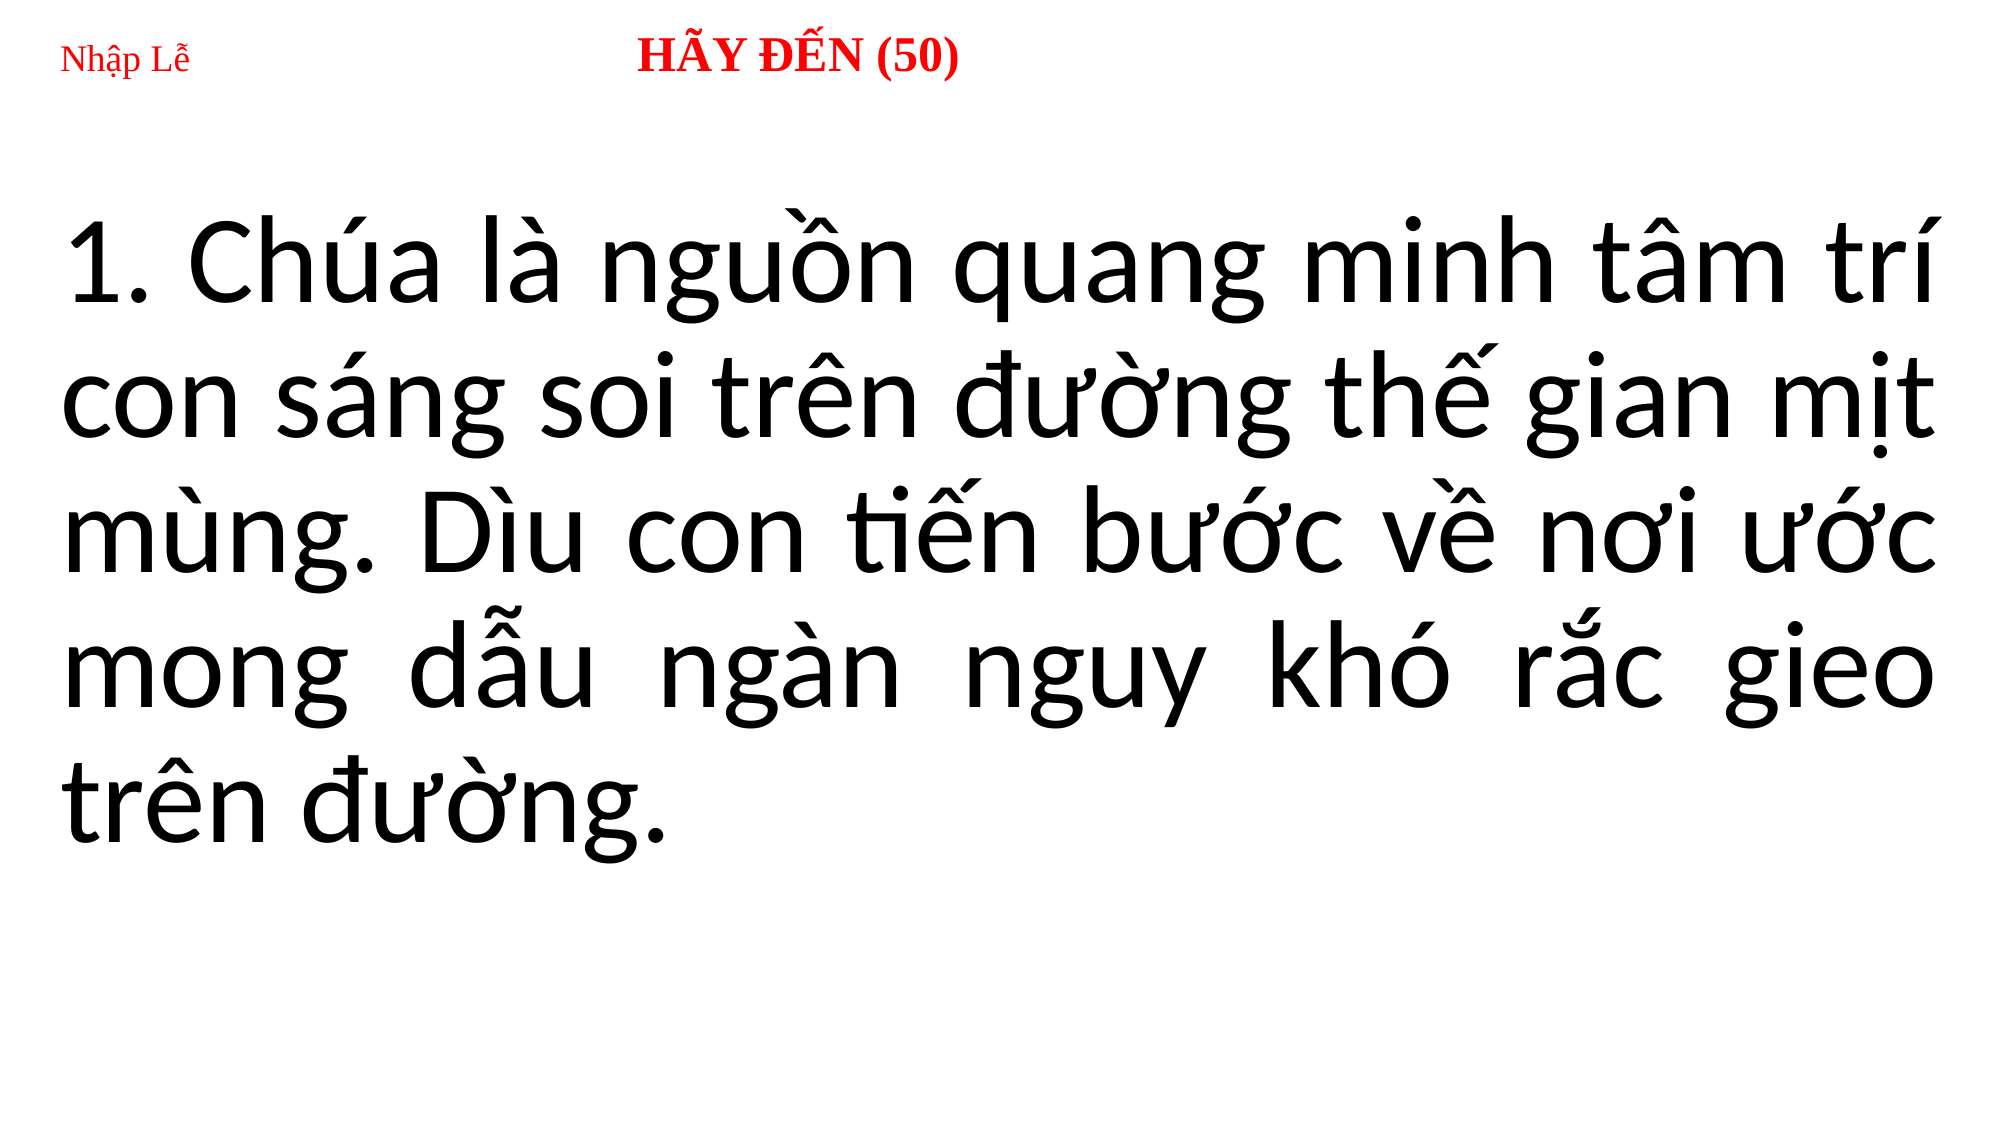

# Nhập Lễ                                               HÃY ĐẾN (50)
1. Chúa là nguồn quang minh tâm trí con sáng soi trên đường thế gian mịt mùng. Dìu con tiến bước về nơi ước mong dẫu ngàn nguy khó rắc gieo trên đường.